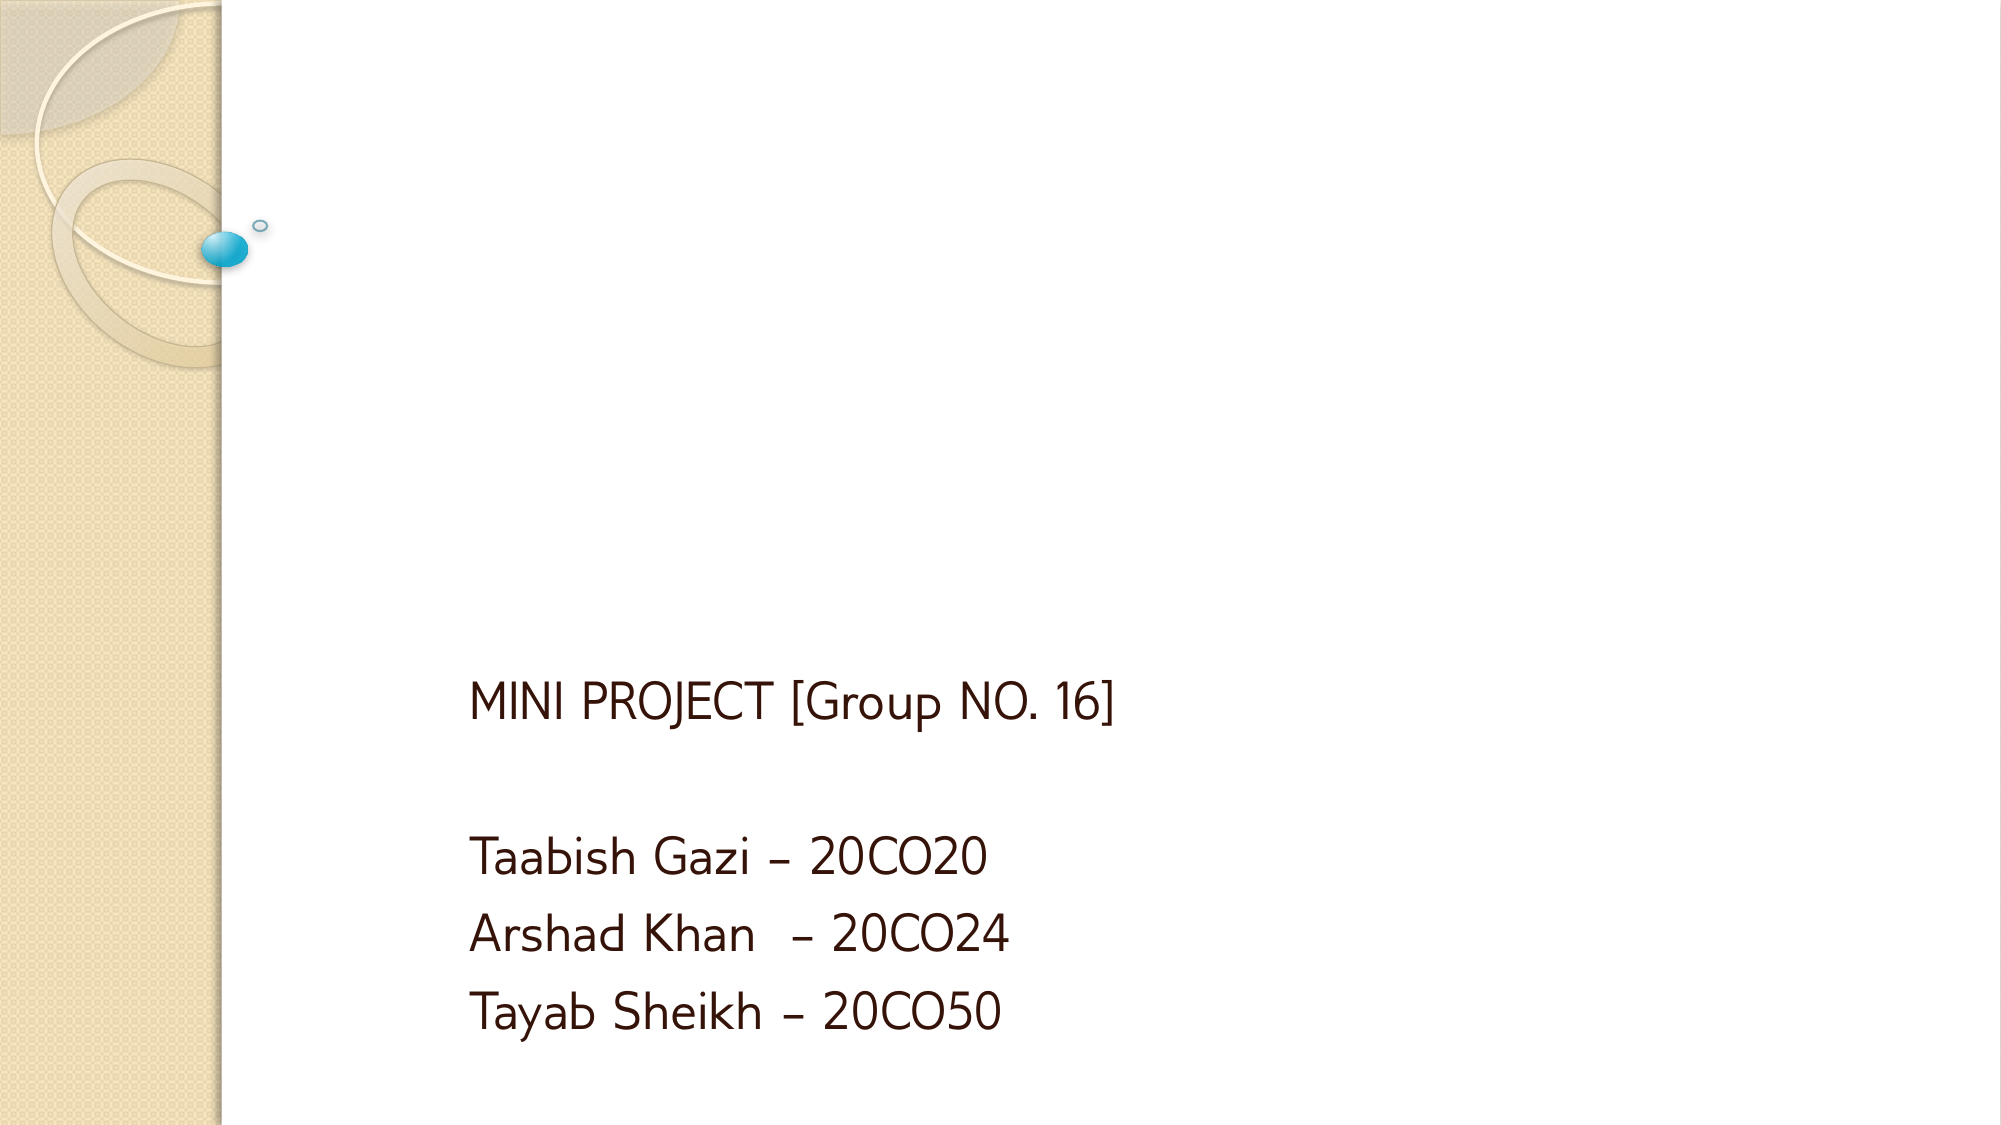

MINI PROJECT [Group NO. 16]

Taabish Gazi – 20CO20
Arshad Khan  – 20CO24
Tayab Sheikh – 20CO50